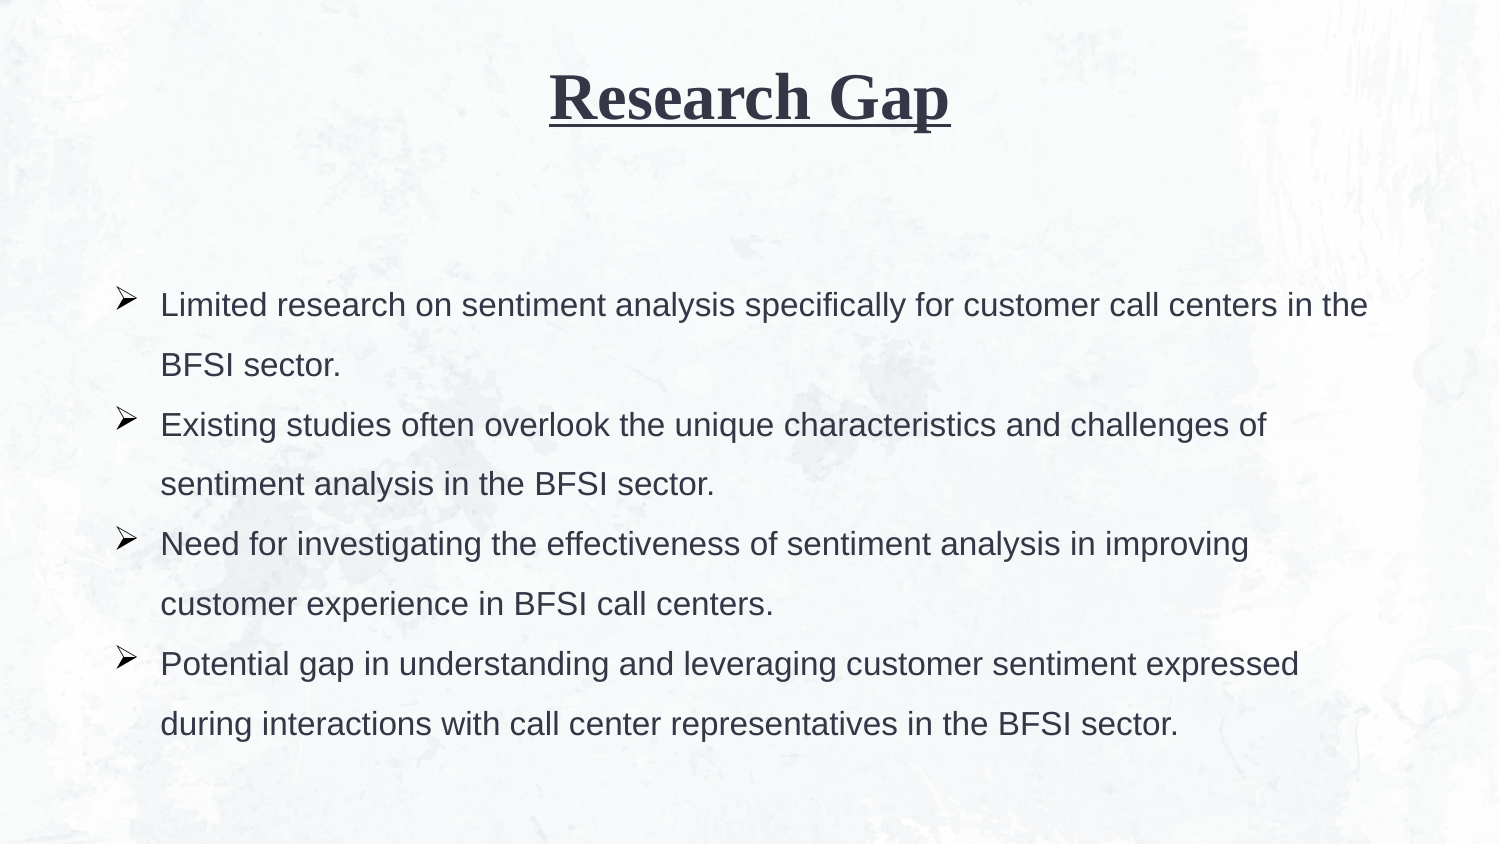

Research Gap

Limited research on sentiment analysis specifically for customer call centers in the BFSI sector.
Existing studies often overlook the unique characteristics and challenges of sentiment analysis in the BFSI sector.
Need for investigating the effectiveness of sentiment analysis in improving customer experience in BFSI call centers.
Potential gap in understanding and leveraging customer sentiment expressed during interactions with call center representatives in the BFSI sector.